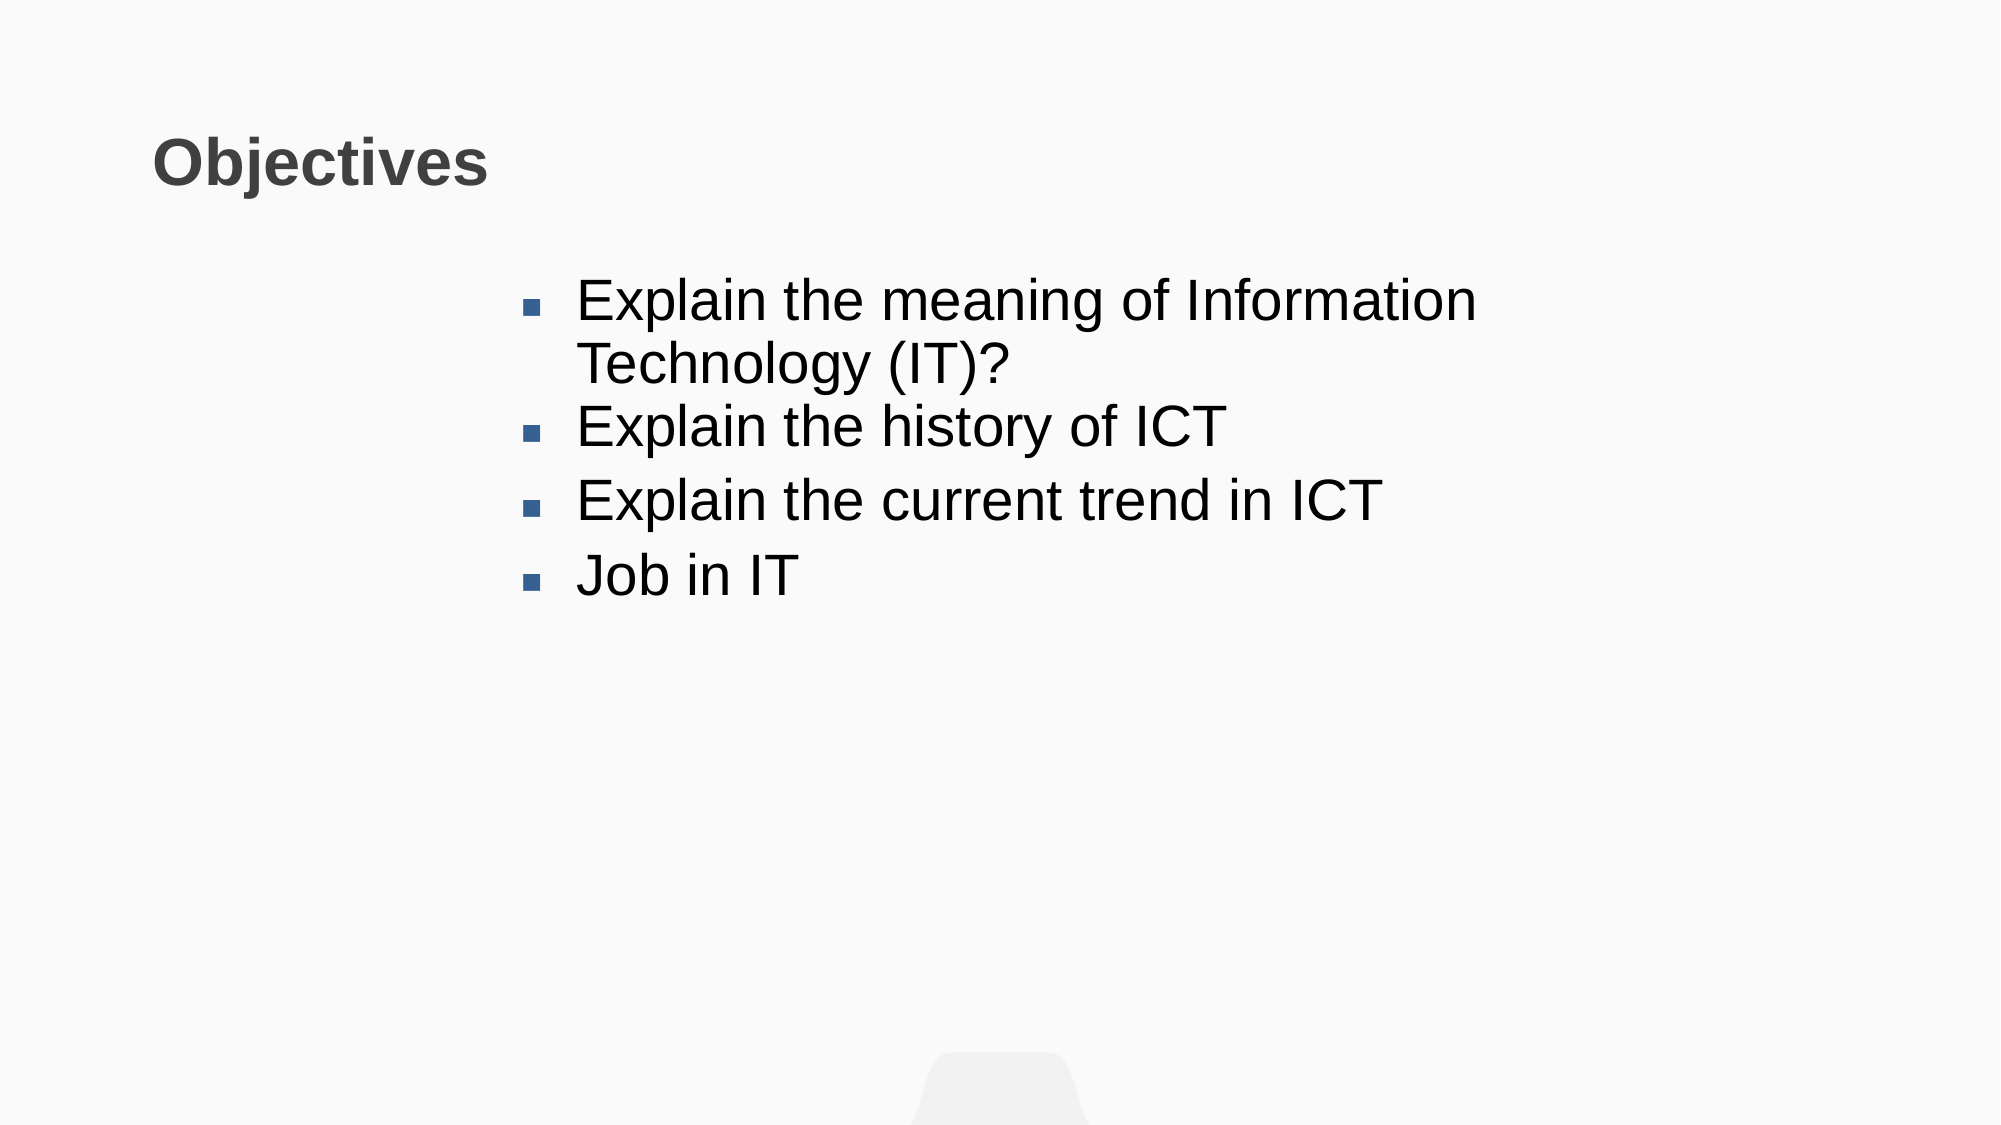

# Objectives
Explain the meaning of Information Technology (IT)?
Explain the history of ICT
Explain the current trend in ICT
Job in IT